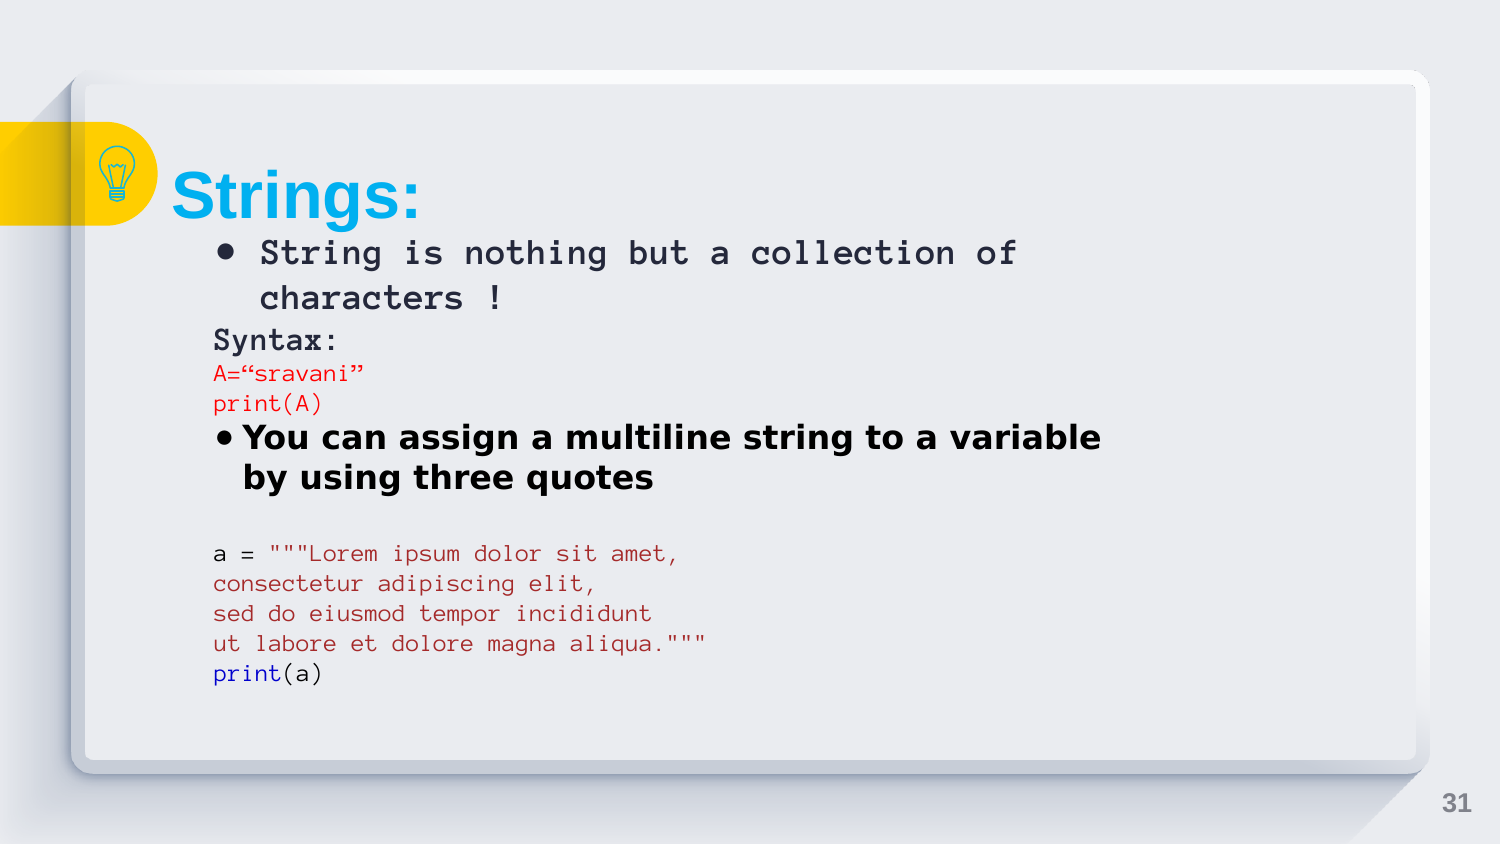

# Strings:
String is nothing but a collection of characters !
Syntax:
A=“sravani”
print(A)
You can assign a multiline string to a variable by using three quotes

a = """Lorem ipsum dolor sit amet,
consectetur adipiscing elit,
sed do eiusmod tempor incididunt
ut labore et dolore magna aliqua."""
print(a)

31